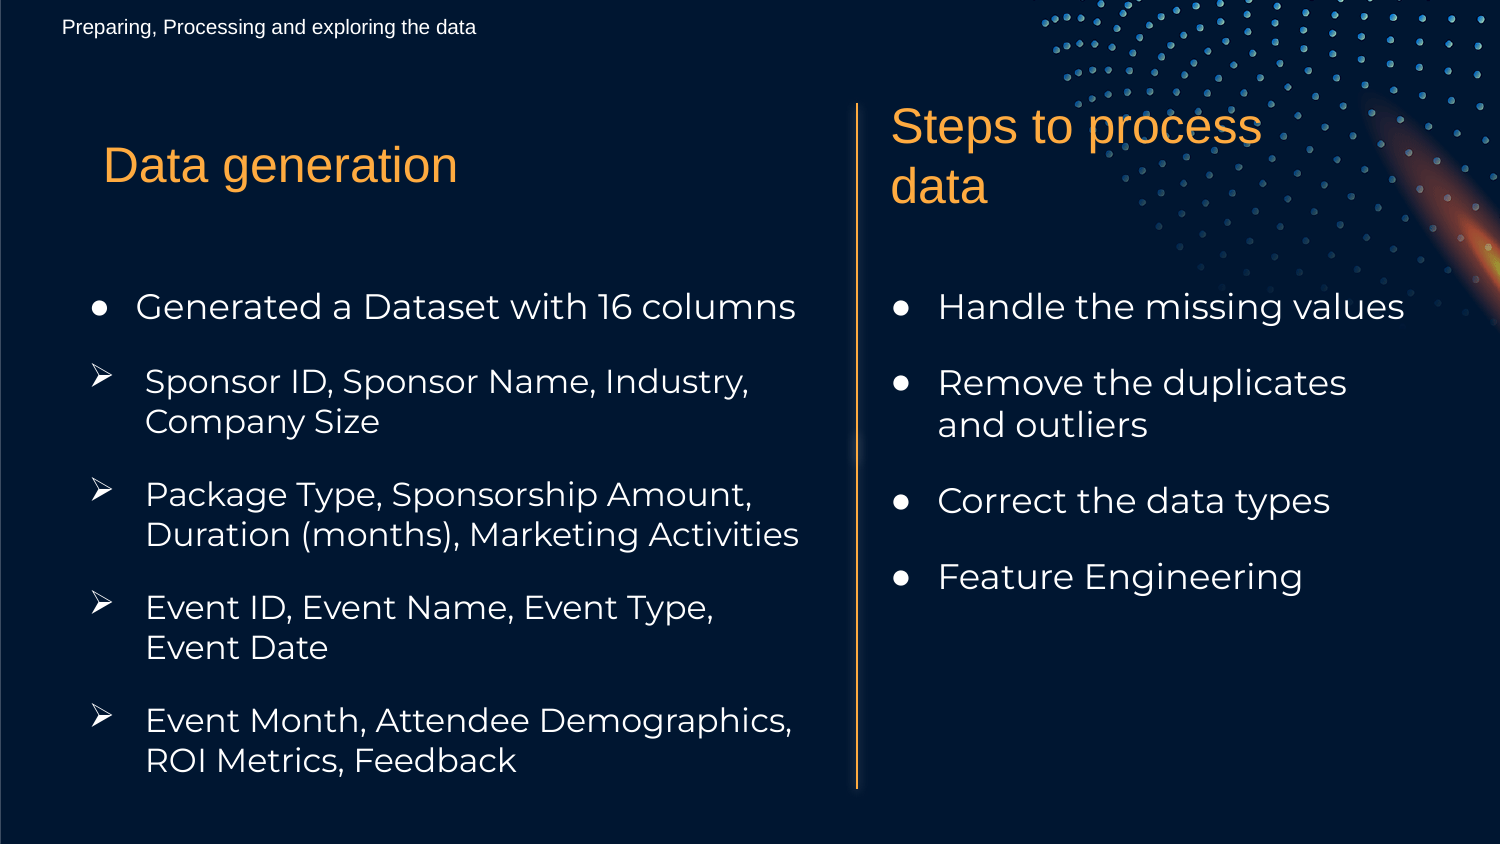

Preparing, Processing and exploring the data
Data generation
# Steps to process data
Generated a Dataset with 16 columns
Sponsor ID, Sponsor Name, Industry, Company Size
Package Type, Sponsorship Amount, Duration (months), Marketing Activities
Event ID, Event Name, Event Type, Event Date
Event Month, Attendee Demographics, ROI Metrics, Feedback
Handle the missing values
Remove the duplicates and outliers
Correct the data types
Feature Engineering